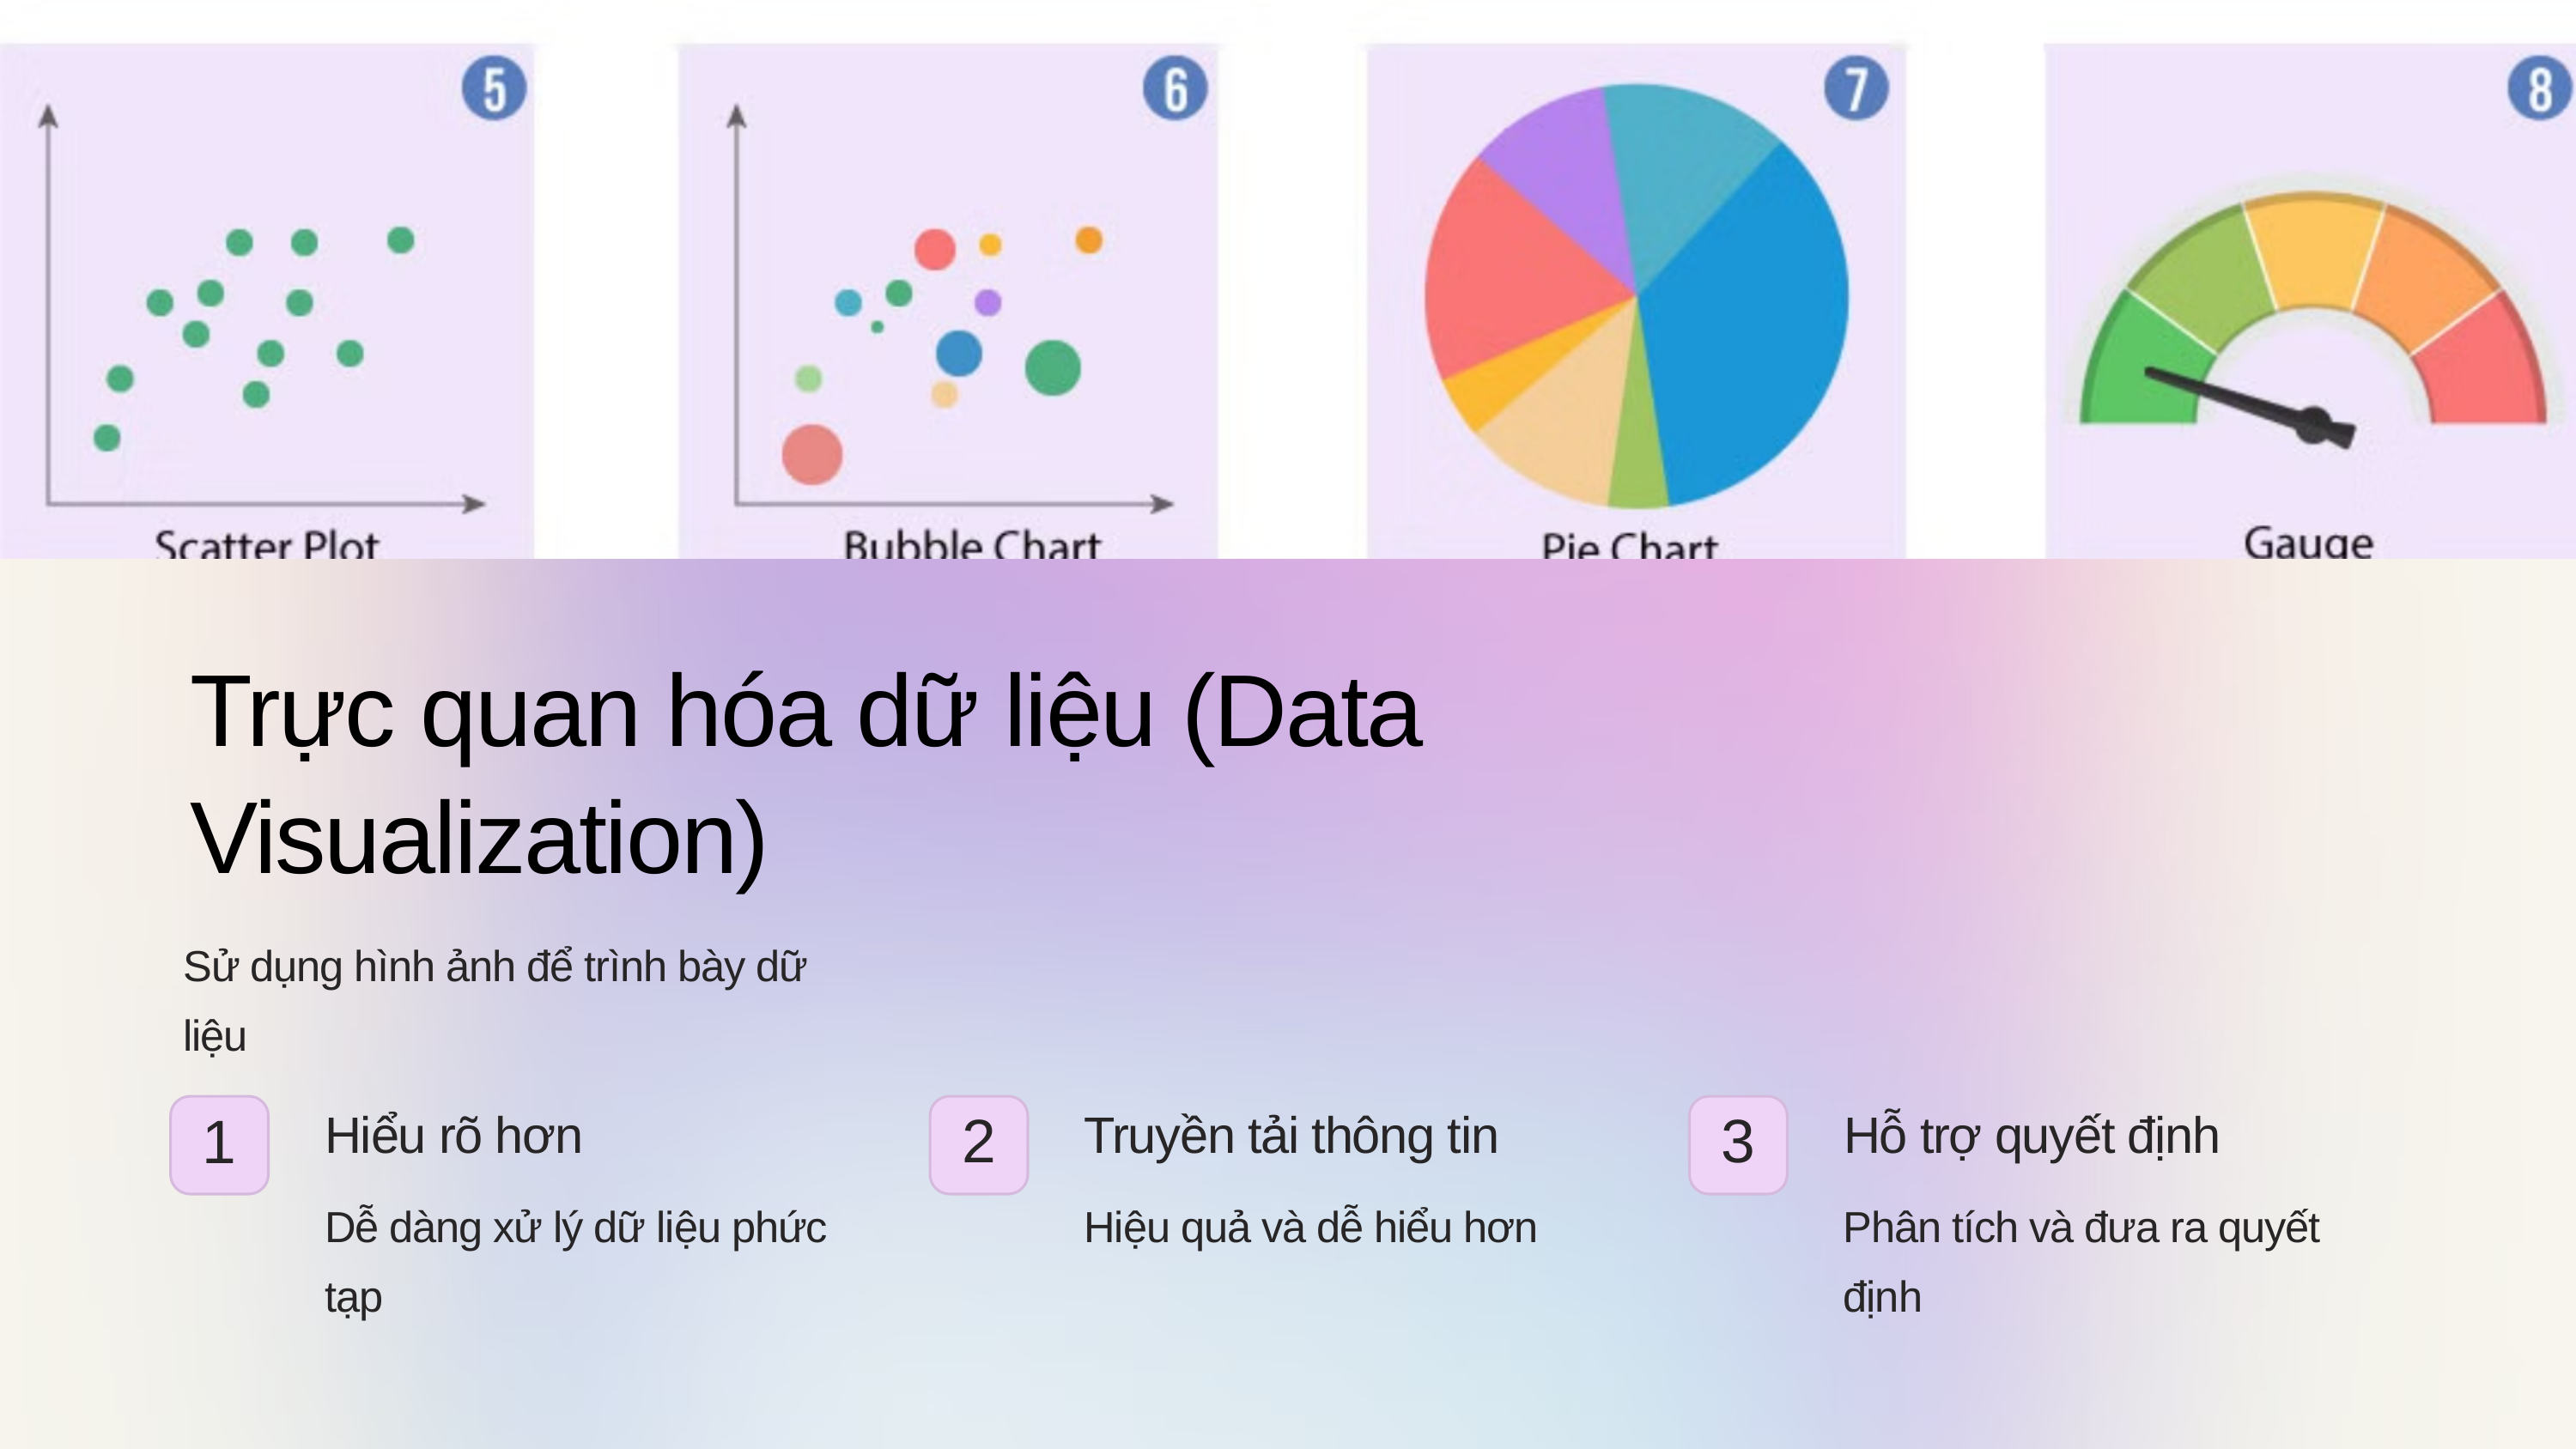

Trực quan hóa dữ liệu (Data Visualization)
Sử dụng hình ảnh để trình bày dữ liệu

Hiểu rõ hơn
1
Dễ dàng xử lý dữ liệu phức tạp

Truyền tải thông tin
2
Hiệu quả và dễ hiểu hơn

Hỗ trợ quyết định
3
Phân tích và đưa ra quyết định